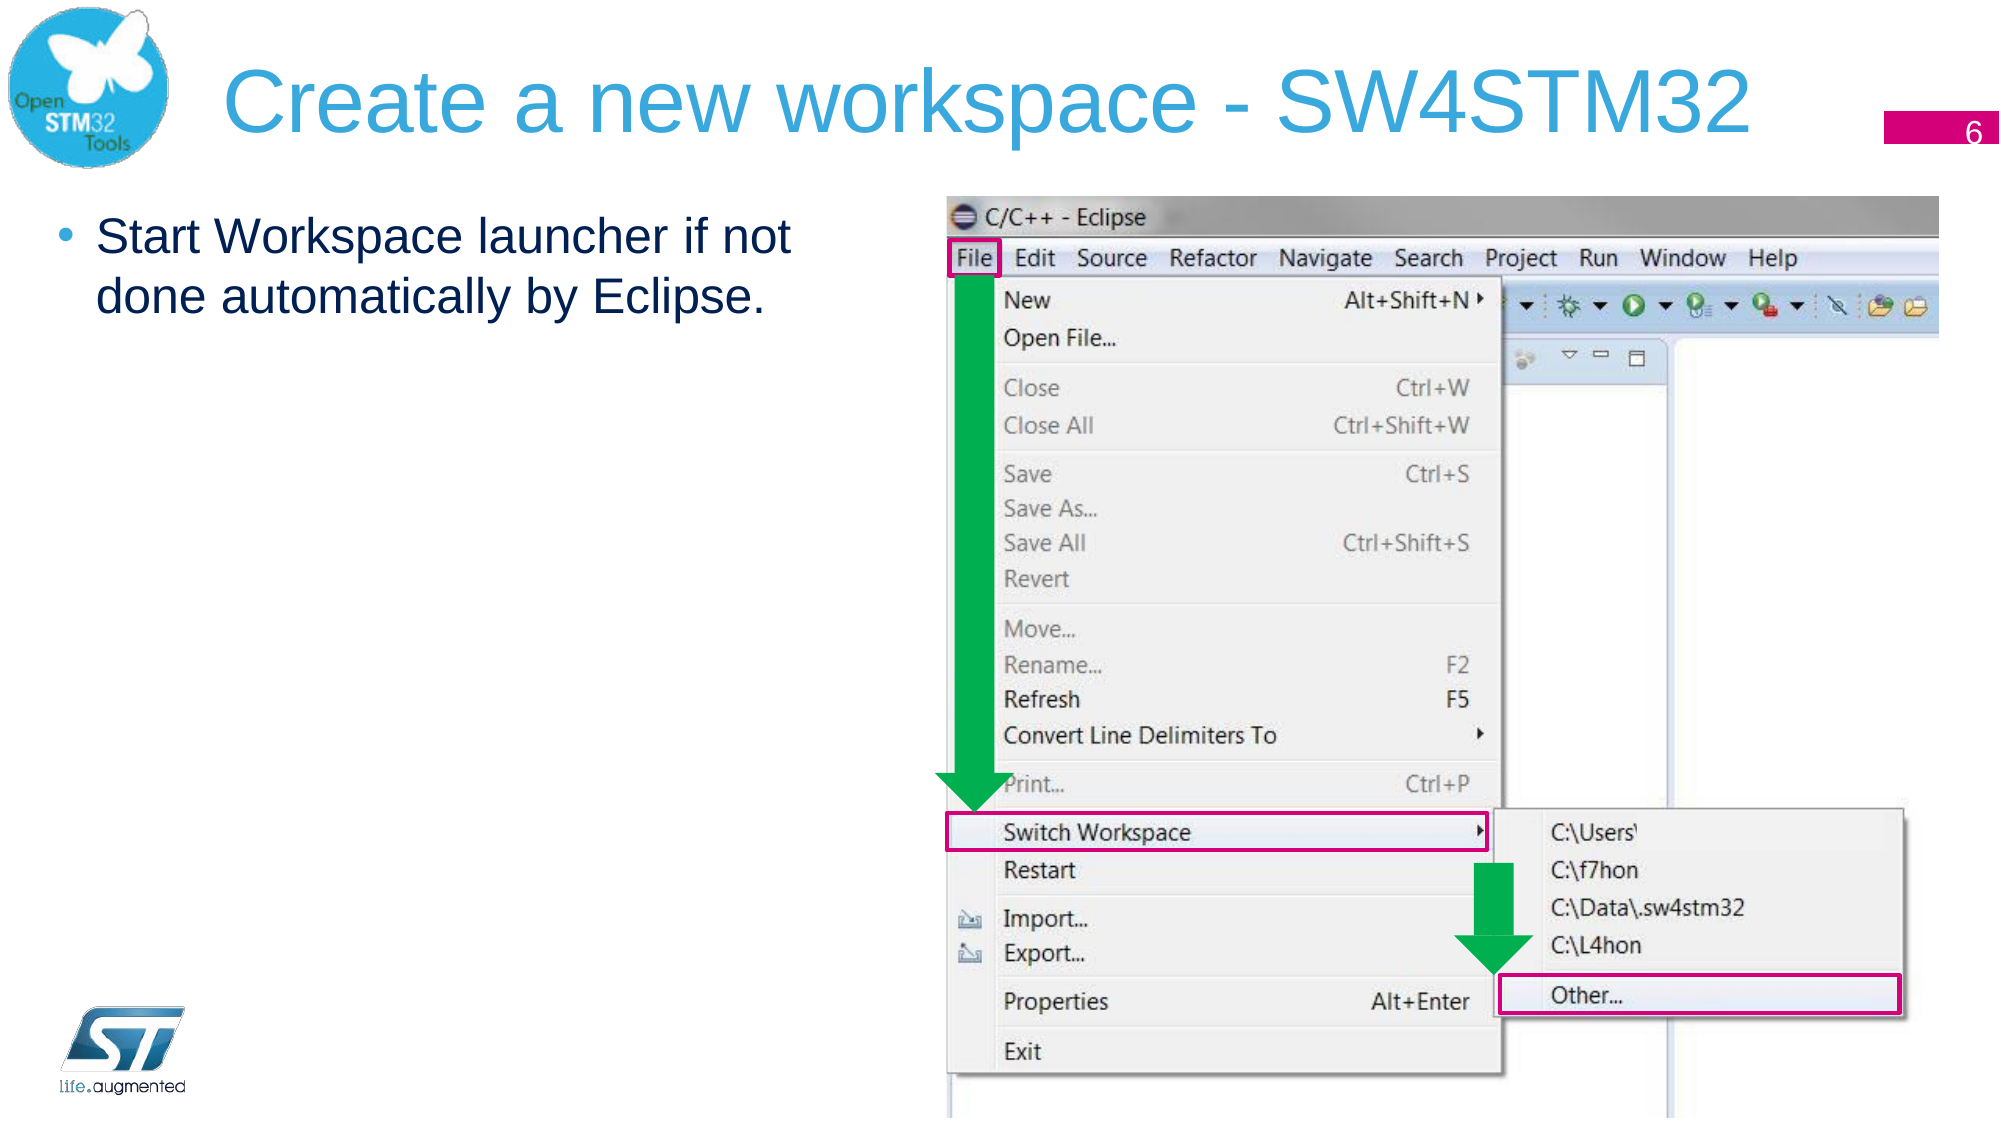

# Create a new workspace - SW4STM32
6

Start Workspace launcher if not done automatically by Eclipse.